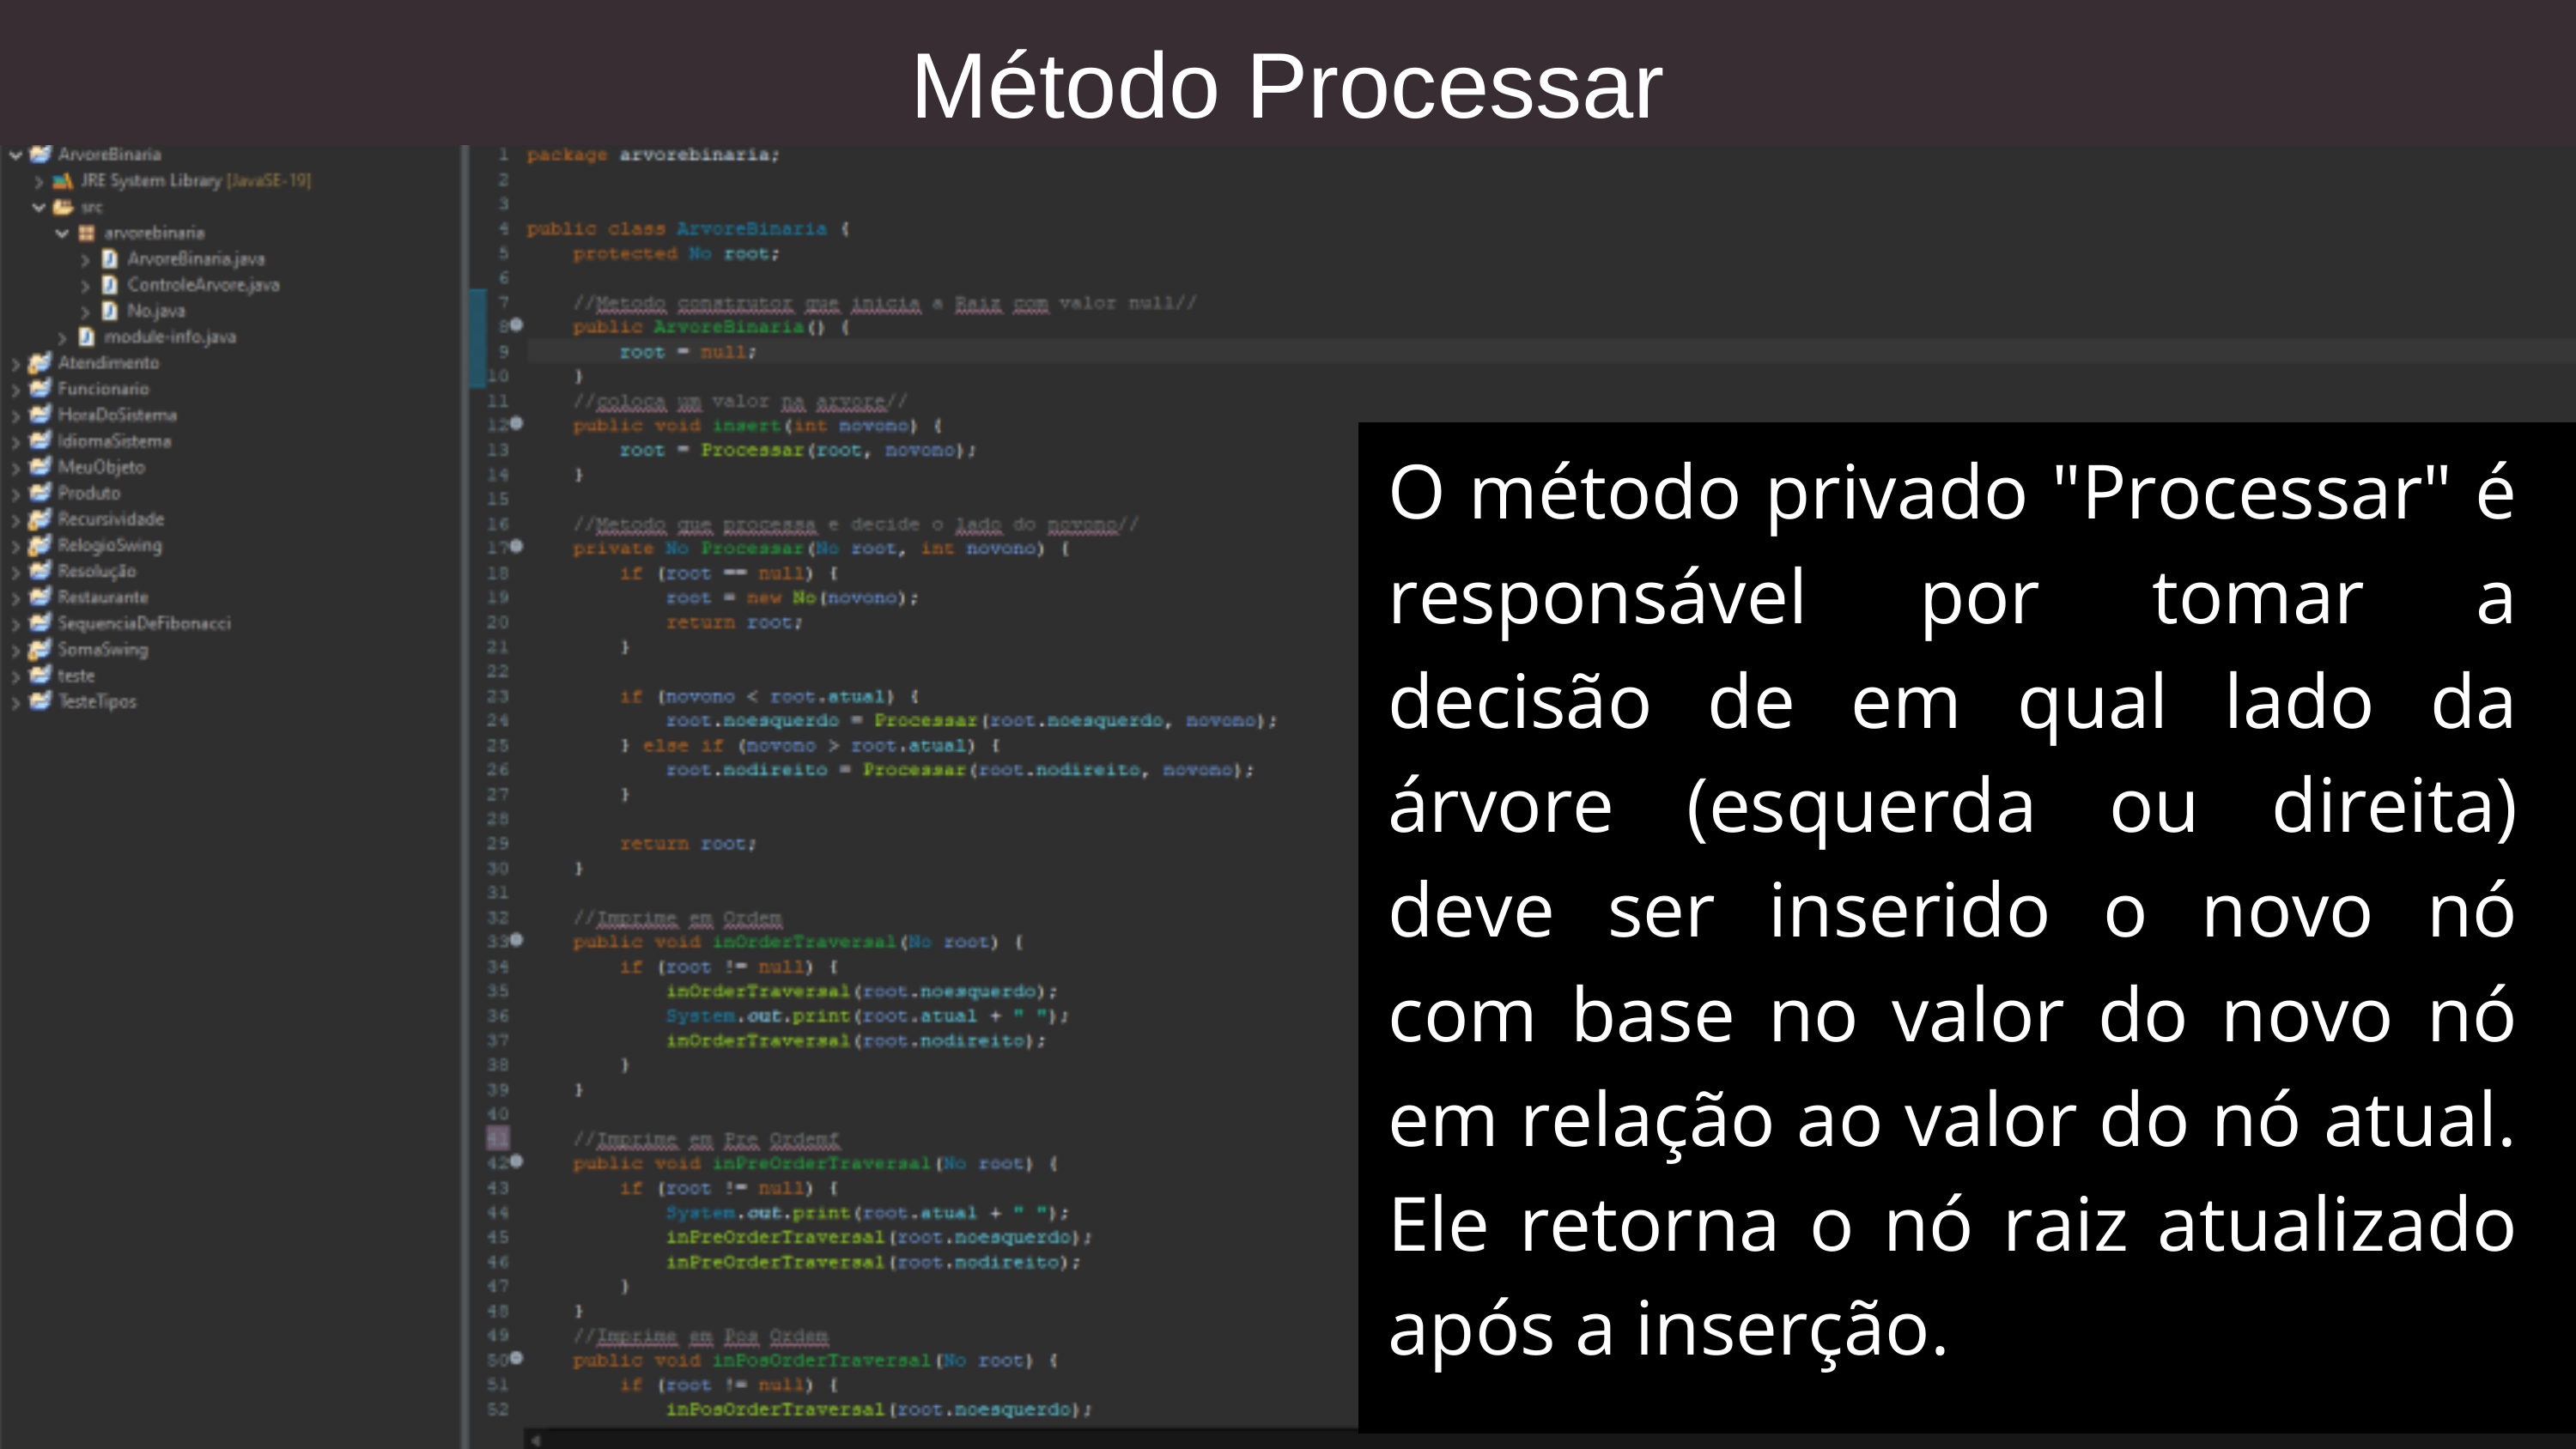

Método insert

Método Processar

O método privado "Processar" é responsável por tomar a decisão de em qual lado da árvore (esquerda ou direita) deve ser inserido o novo nó com base no valor do novo nó em relação ao valor do nó atual. Ele retorna o nó raiz atualizado após a inserção.